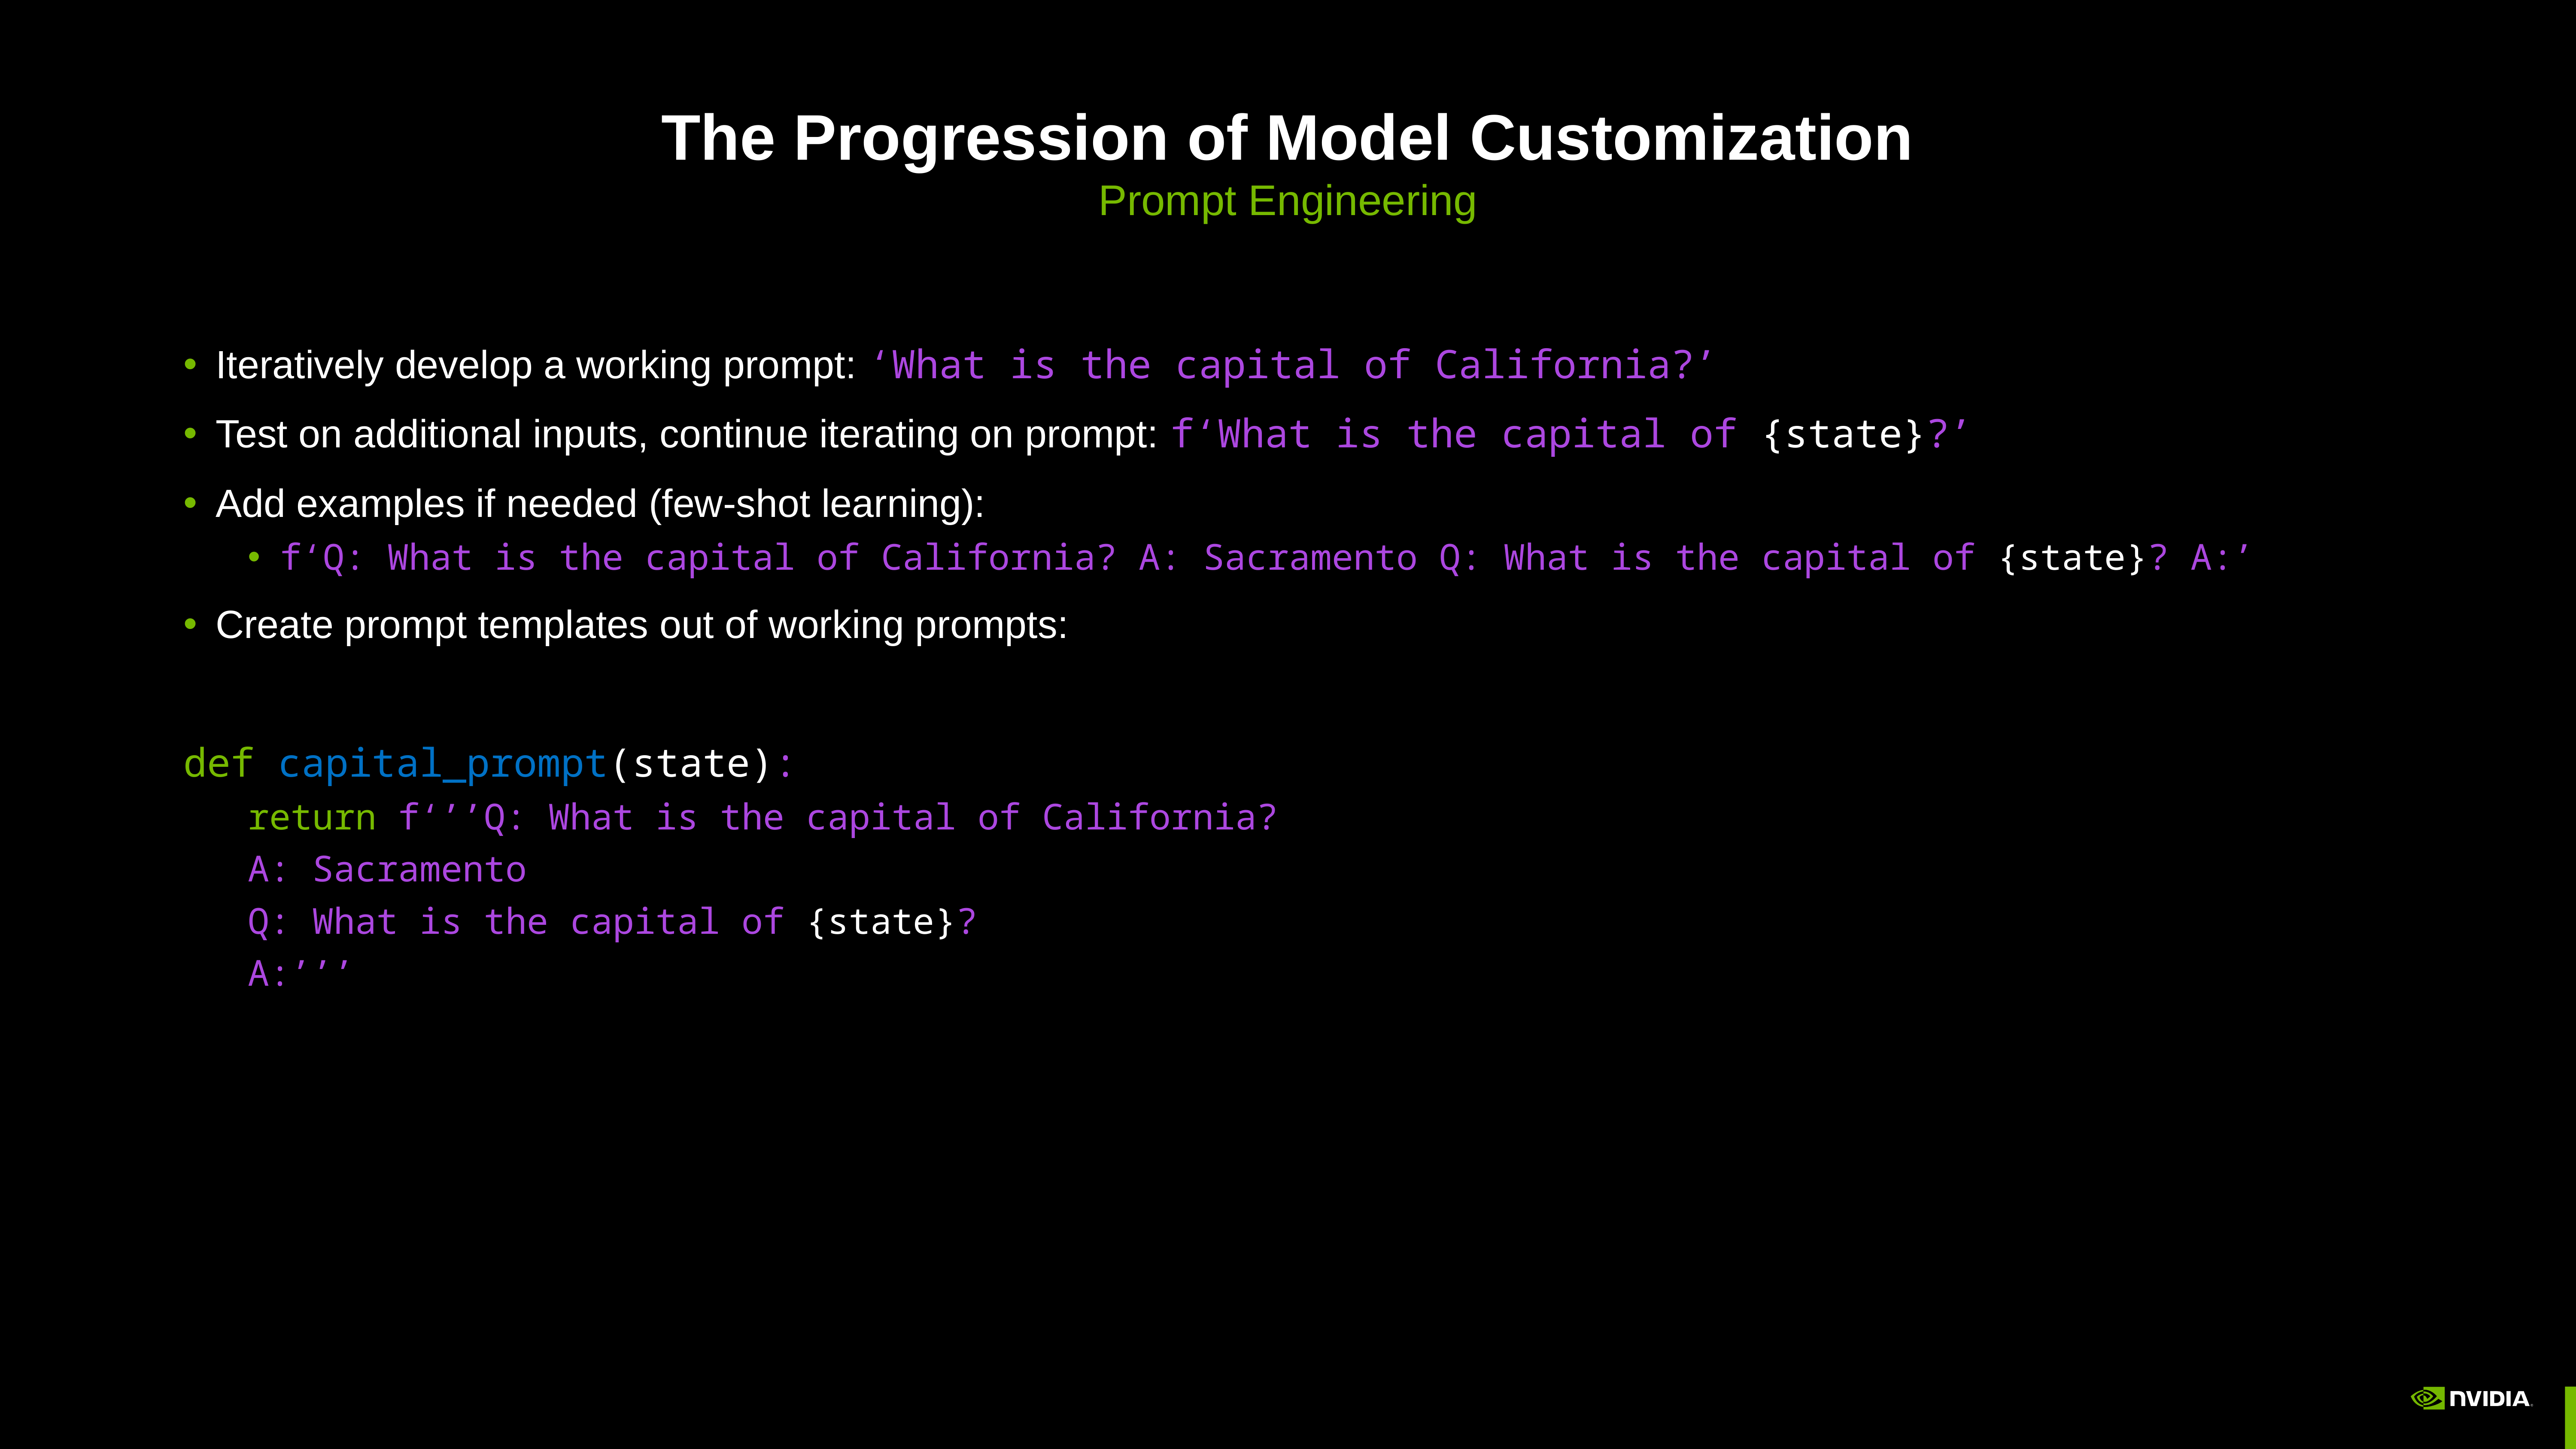

# The Progression of Model Customization
Prompt Engineering
Iteratively develop a working prompt: ‘What is the capital of California?’
Test on additional inputs, continue iterating on prompt: f‘What is the capital of {state}?’
Add examples if needed (few-shot learning):
f‘Q: What is the capital of California? A: Sacramento Q: What is the capital of {state}? A:’
Create prompt templates out of working prompts:

def capital_prompt(state):
return f‘’’Q: What is the capital of California?
A: Sacramento
Q: What is the capital of {state}?
A:’’’